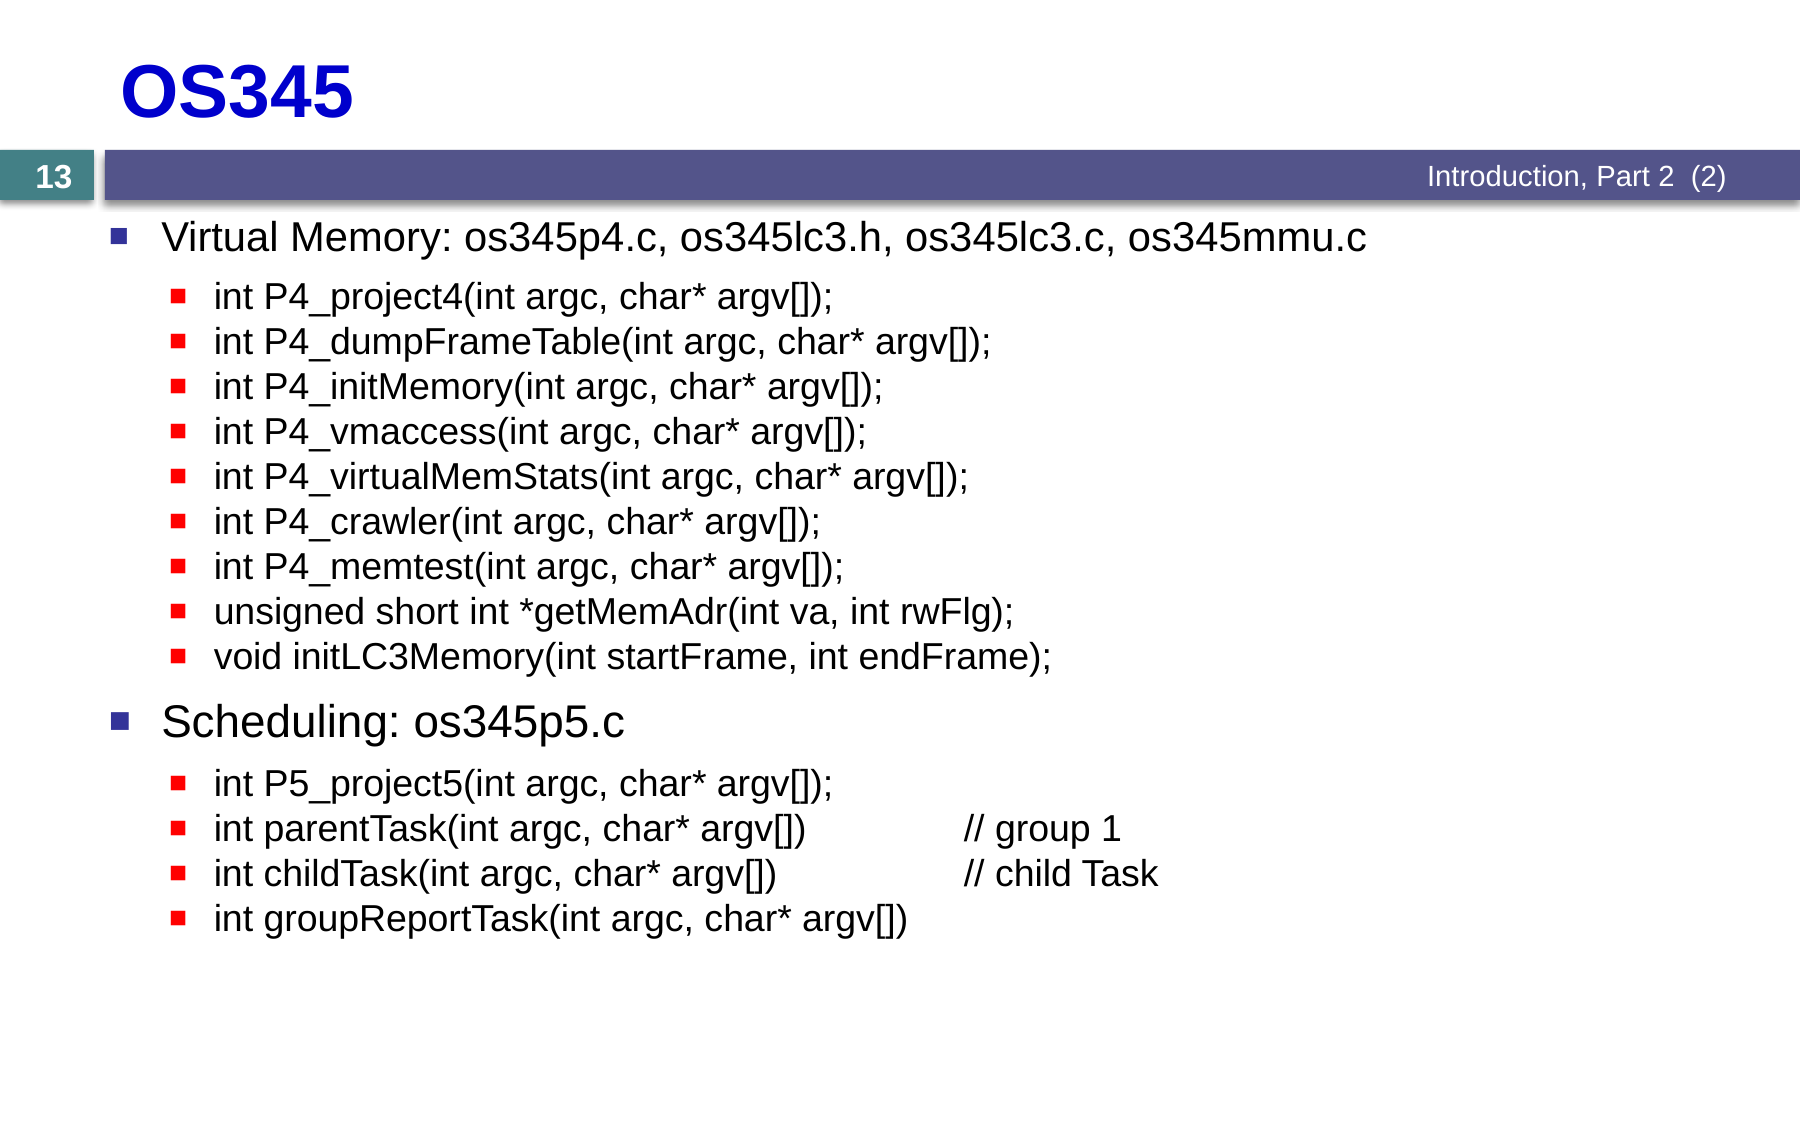

# OS345
Introduction, Part 2  (2)
13
Virtual Memory: os345p4.c, os345lc3.h, os345lc3.c, os345mmu.c
int P4_project4(int argc, char* argv[]);
int P4_dumpFrameTable(int argc, char* argv[]);
int P4_initMemory(int argc, char* argv[]);
int P4_vmaccess(int argc, char* argv[]);
int P4_virtualMemStats(int argc, char* argv[]);
int P4_crawler(int argc, char* argv[]);
int P4_memtest(int argc, char* argv[]);
unsigned short int *getMemAdr(int va, int rwFlg);
void initLC3Memory(int startFrame, int endFrame);
Scheduling: os345p5.c
int P5_project5(int argc, char* argv[]);
int parentTask(int argc, char* argv[])		// group 1
int childTask(int argc, char* argv[])		// child Task
int groupReportTask(int argc, char* argv[])